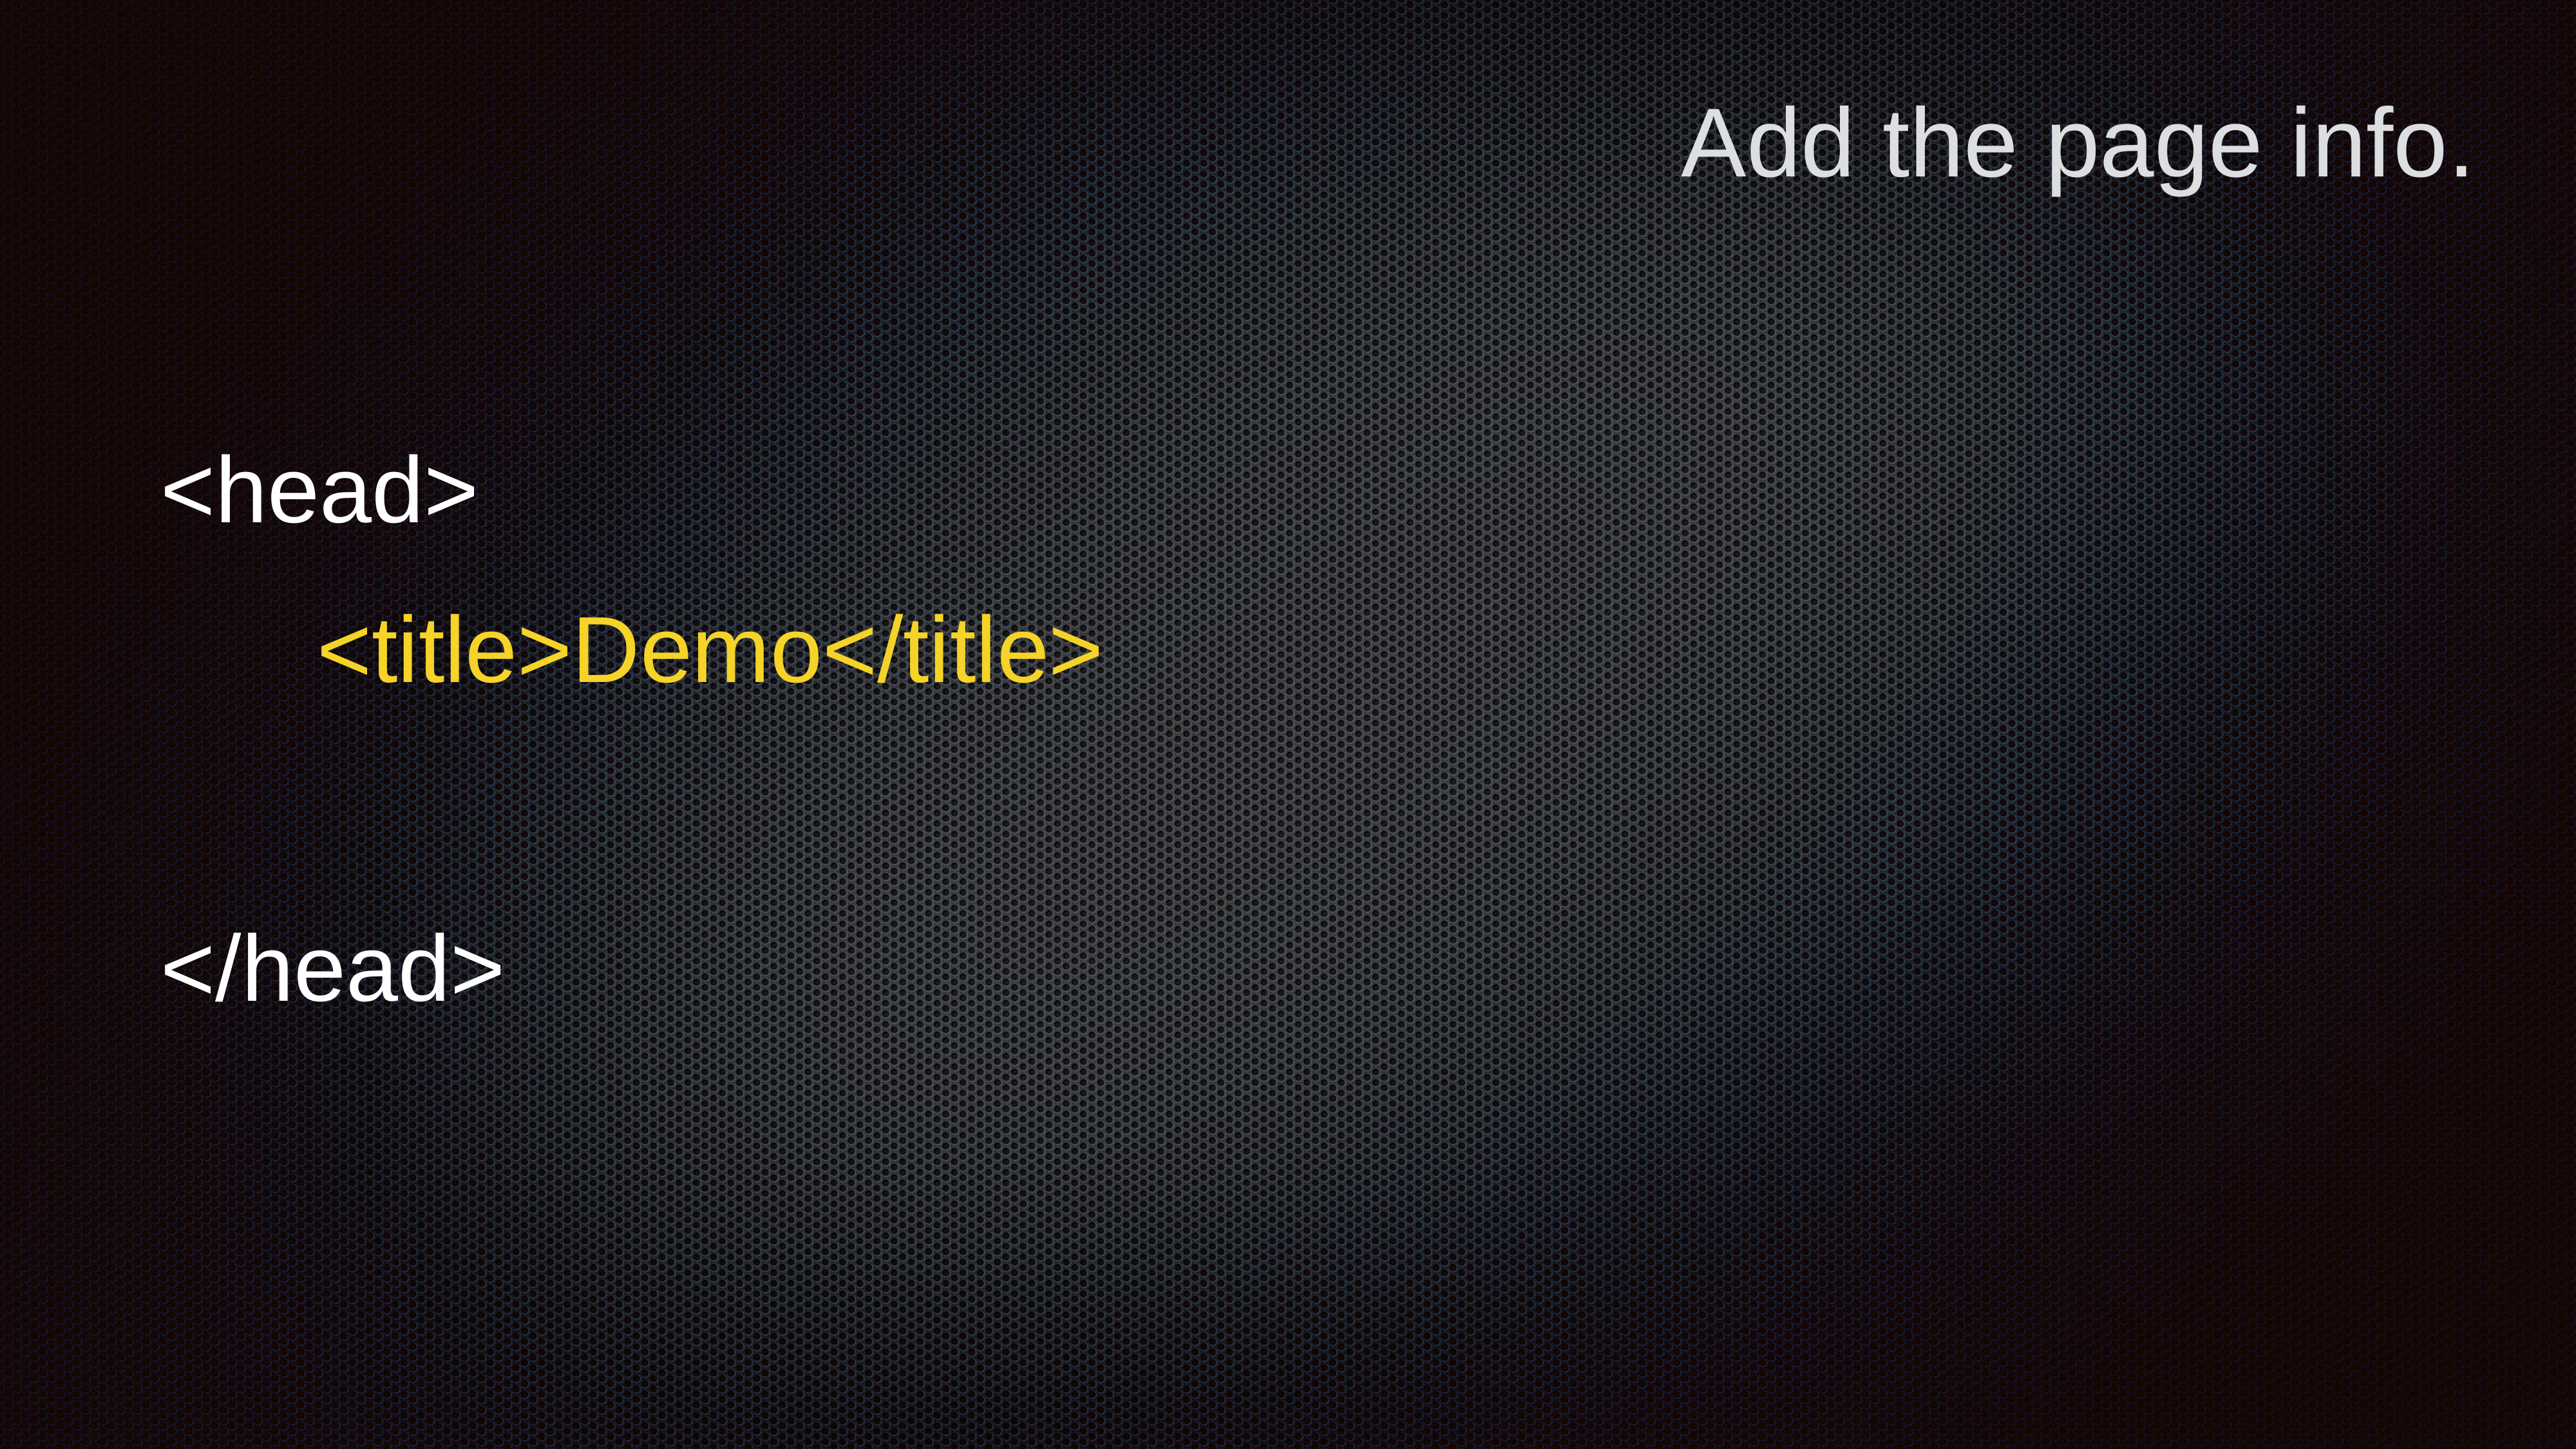

# Add the page info.
<head>
<title>Demo</title>

</head>